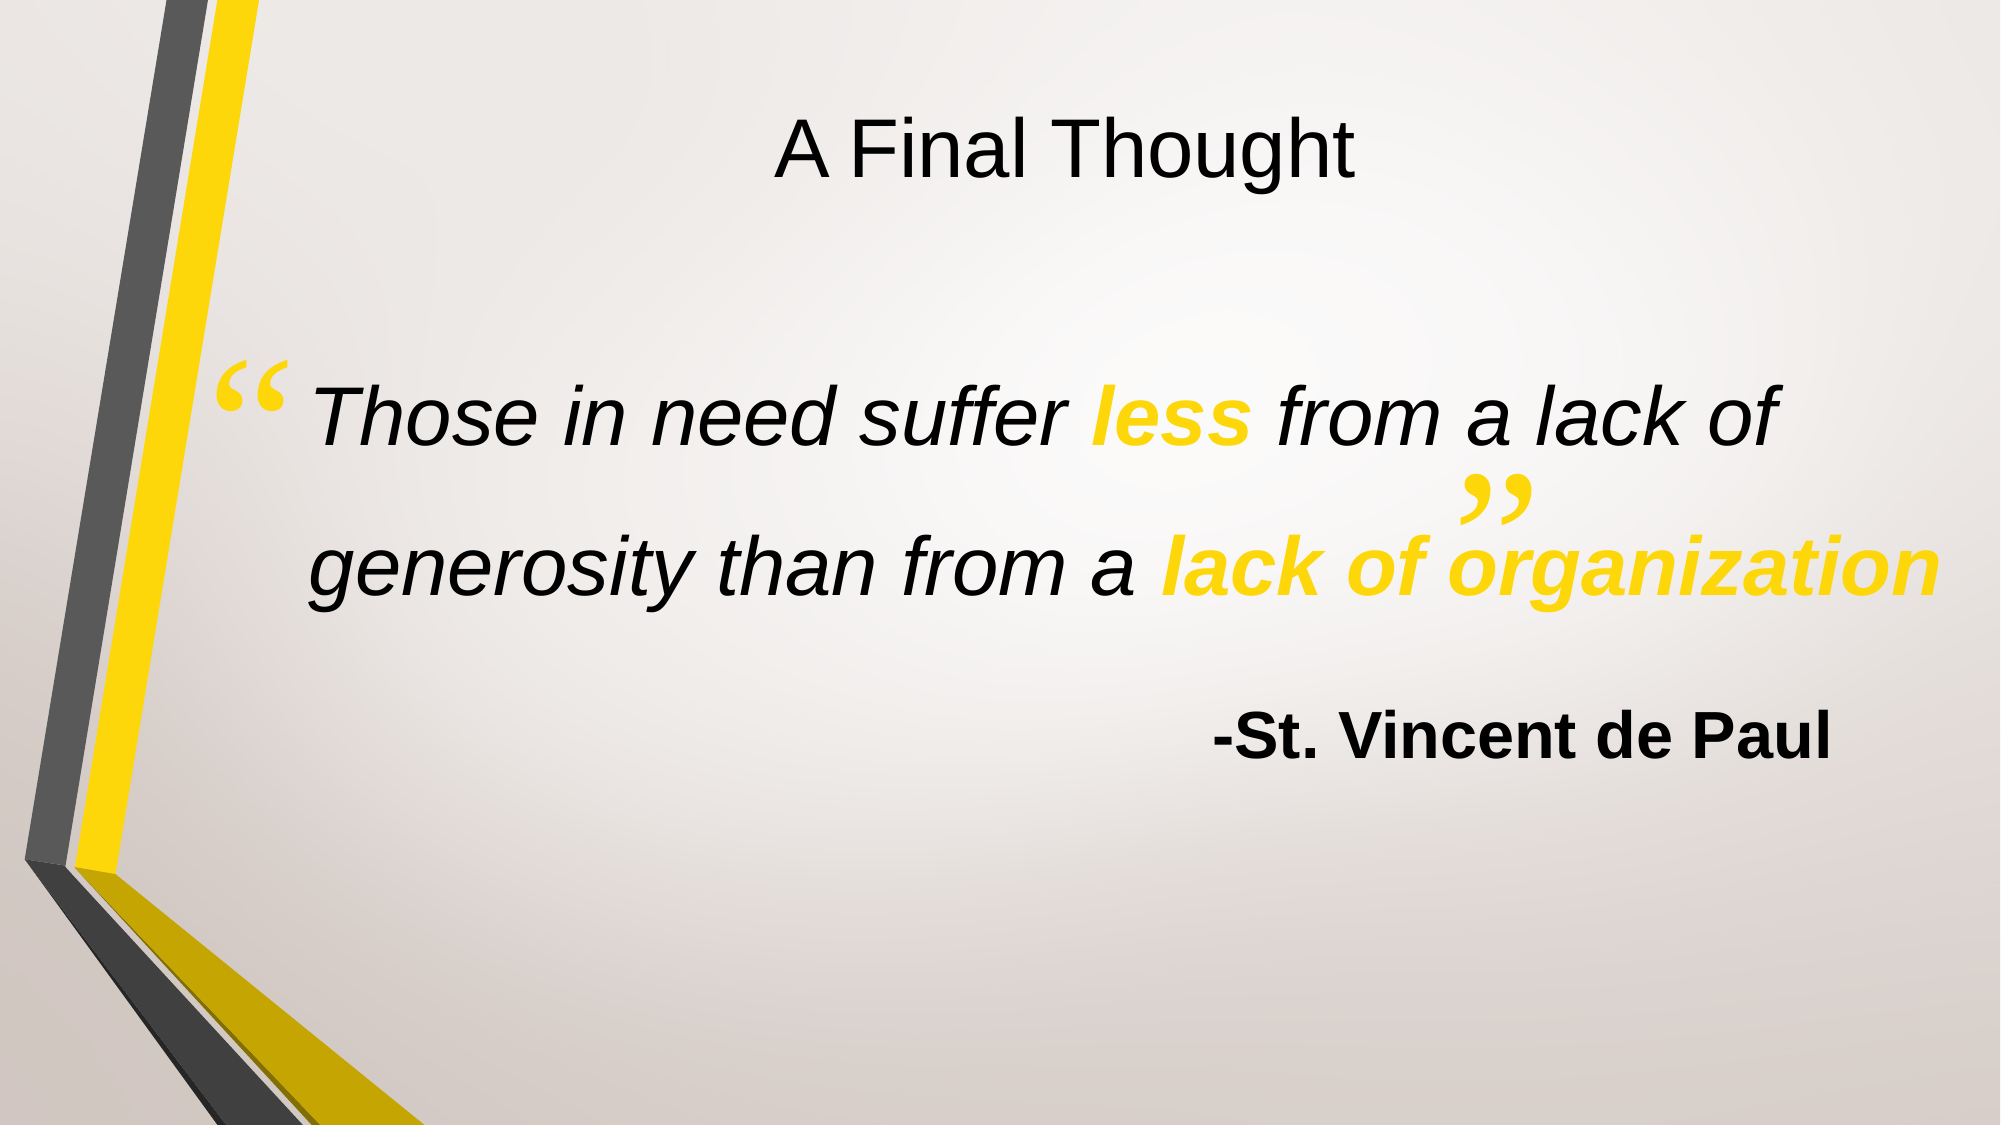

# A Final Thought
“
Those in need suffer less from a lack of generosity than from a lack of organization

“
-St. Vincent de Paul